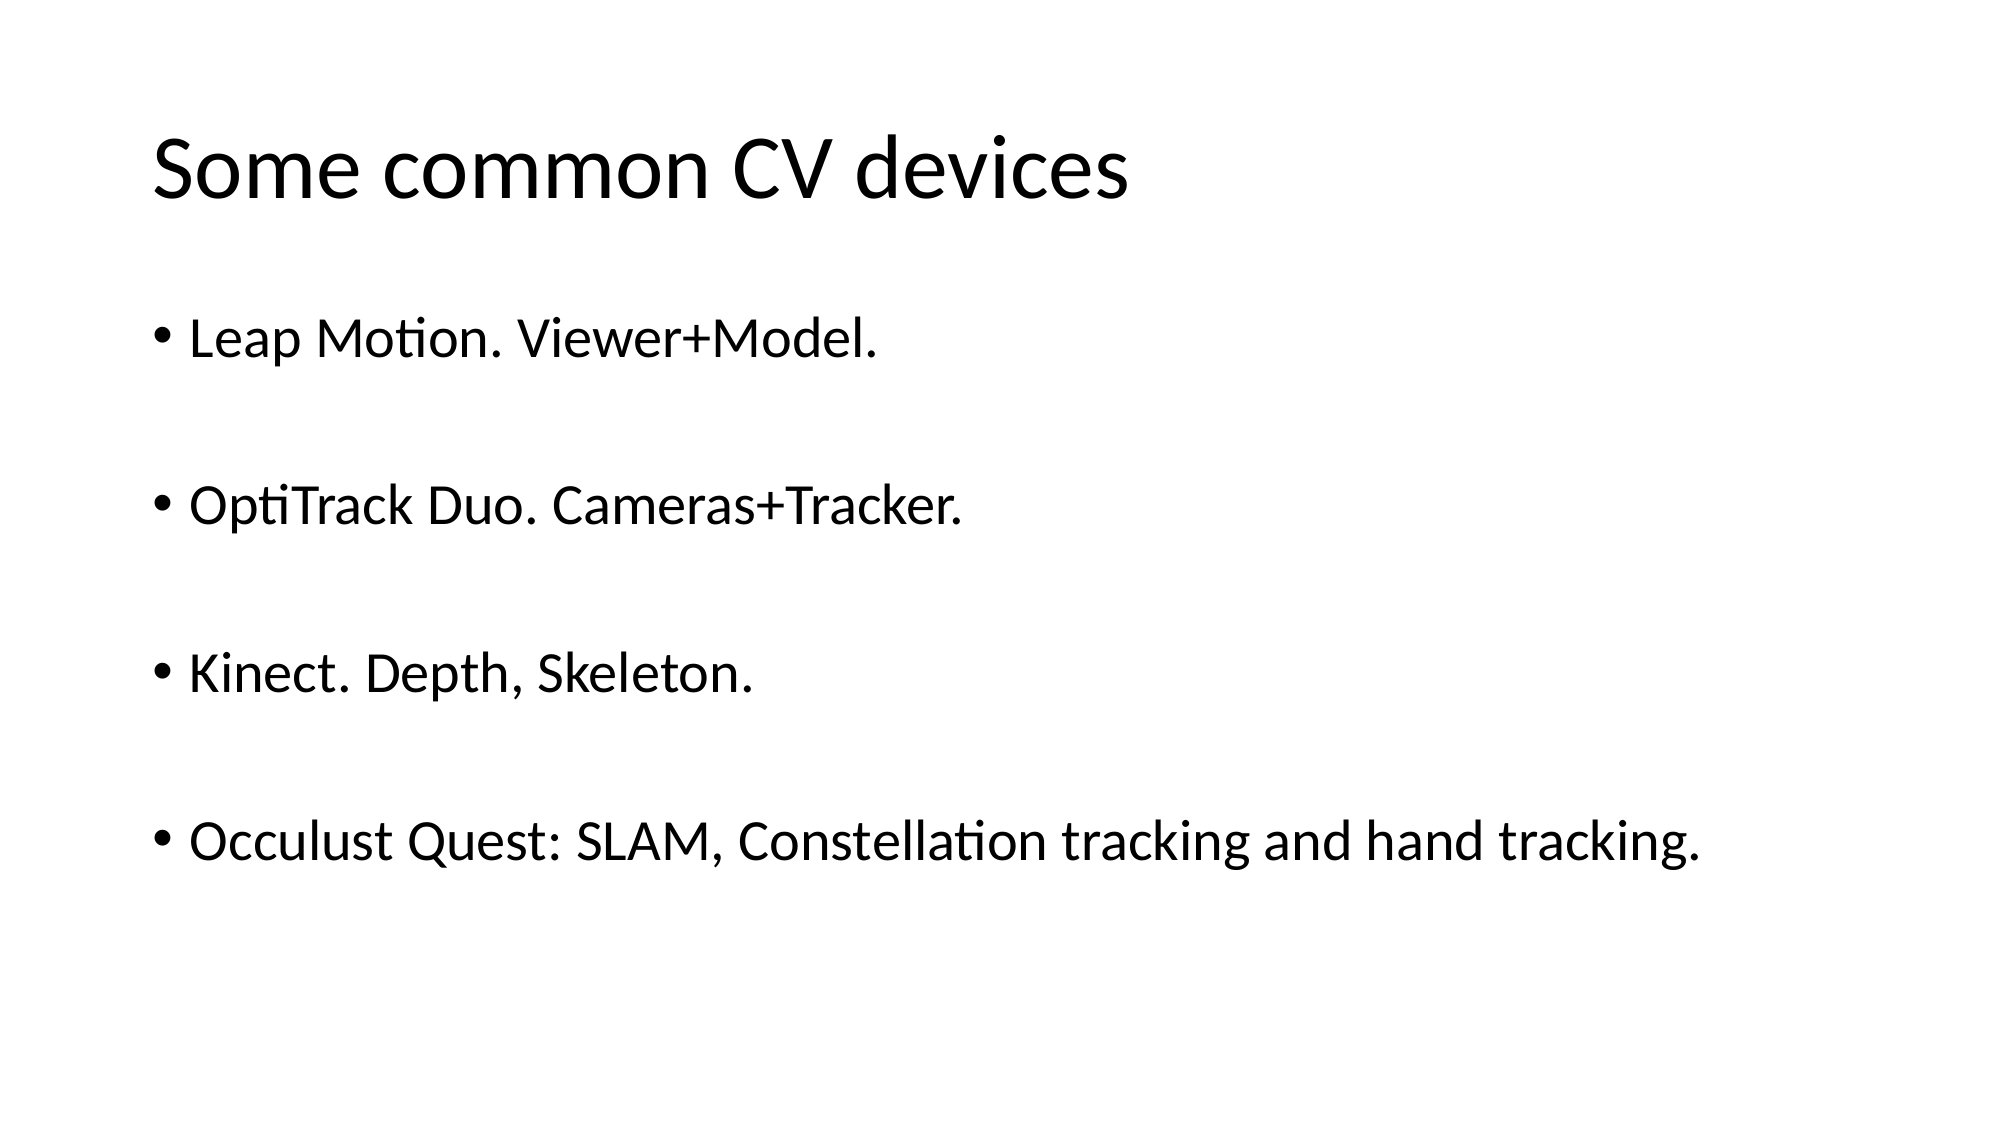

# Some common CV devices
Leap Motion. Viewer+Model.

OptiTrack Duo. Cameras+Tracker.

Kinect. Depth, Skeleton.

Occulust Quest: SLAM, Constellation tracking and hand tracking.